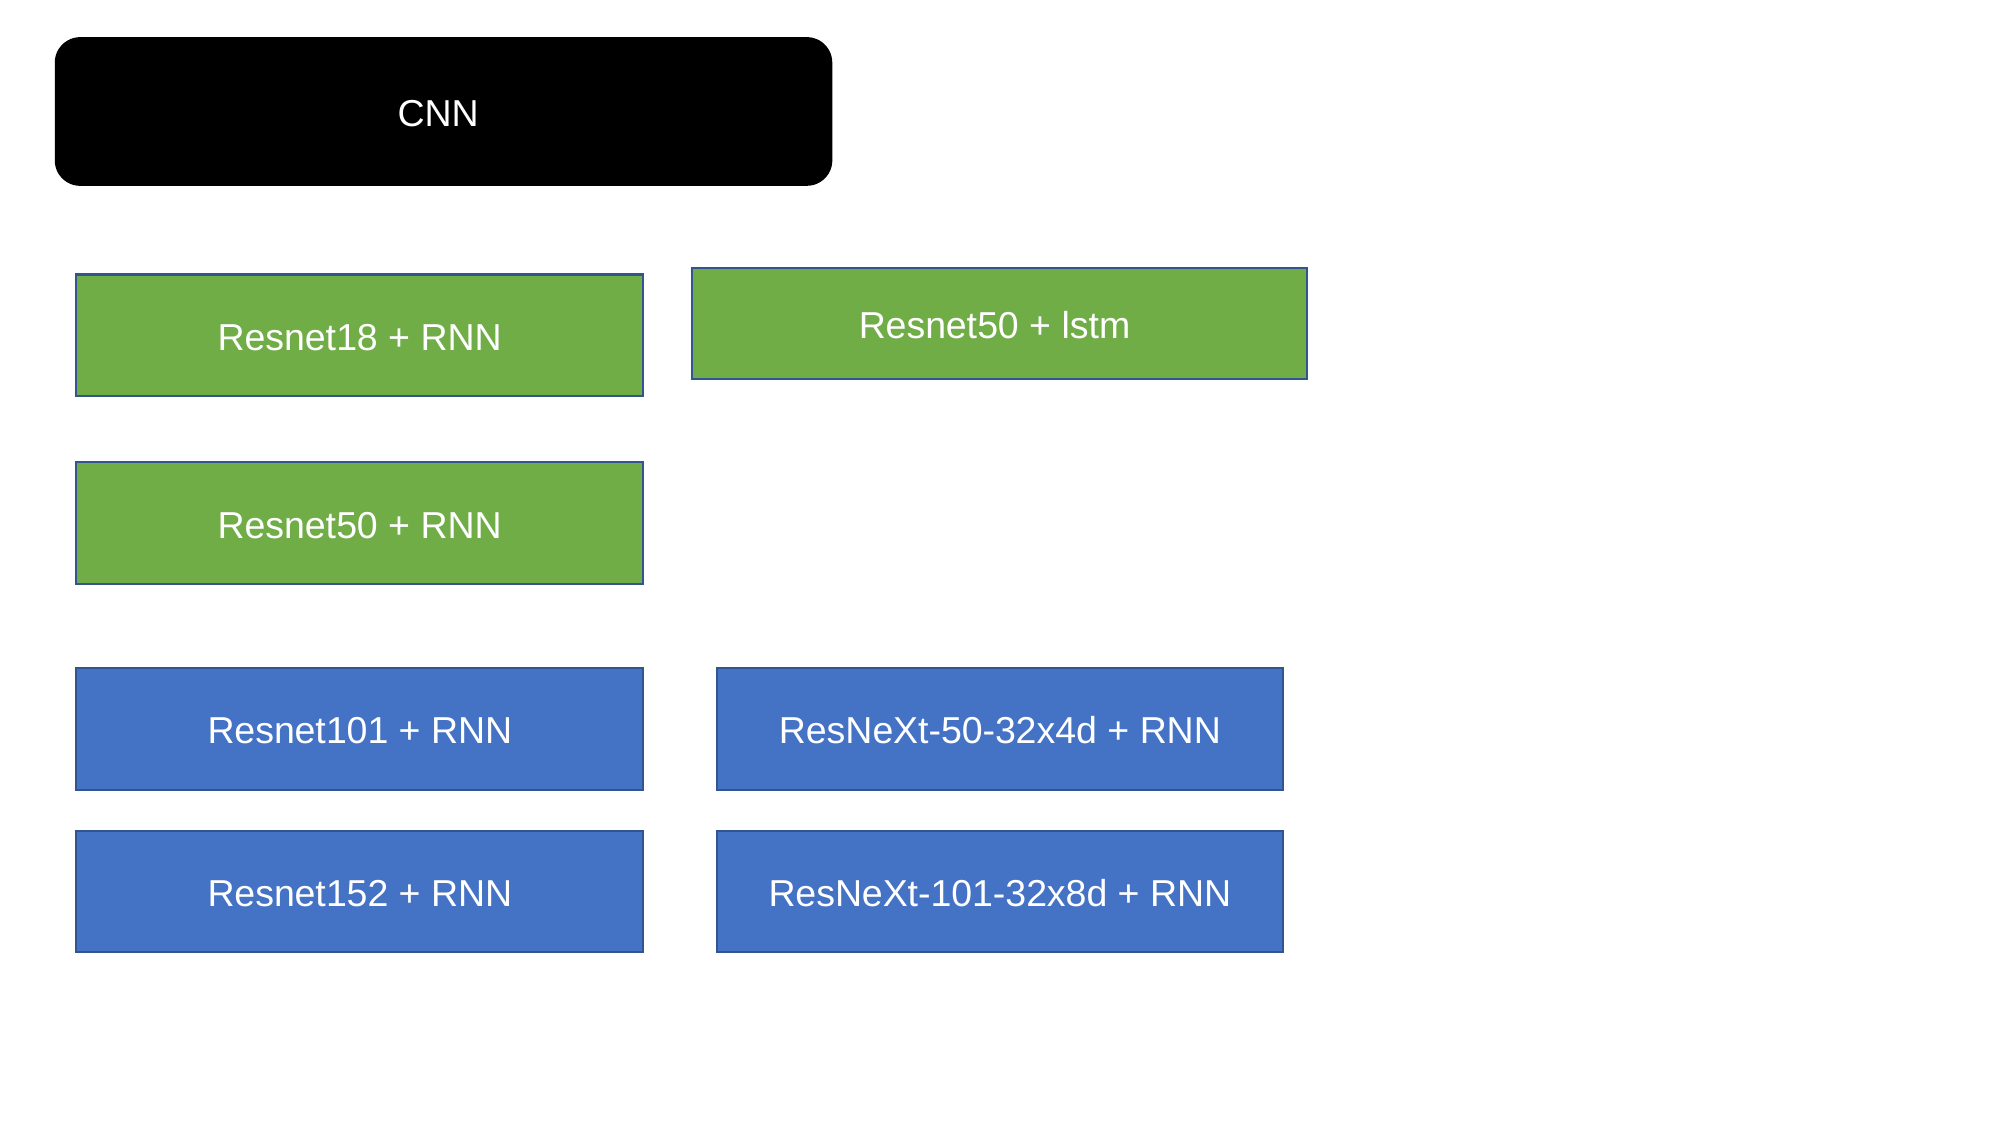

CNN
Resnet50 + lstm
Resnet18 + RNN
Resnet50 + RNN
Resnet101 + RNN
ResNeXt-50-32x4d + RNN
Resnet152 + RNN
ResNeXt-101-32x8d + RNN